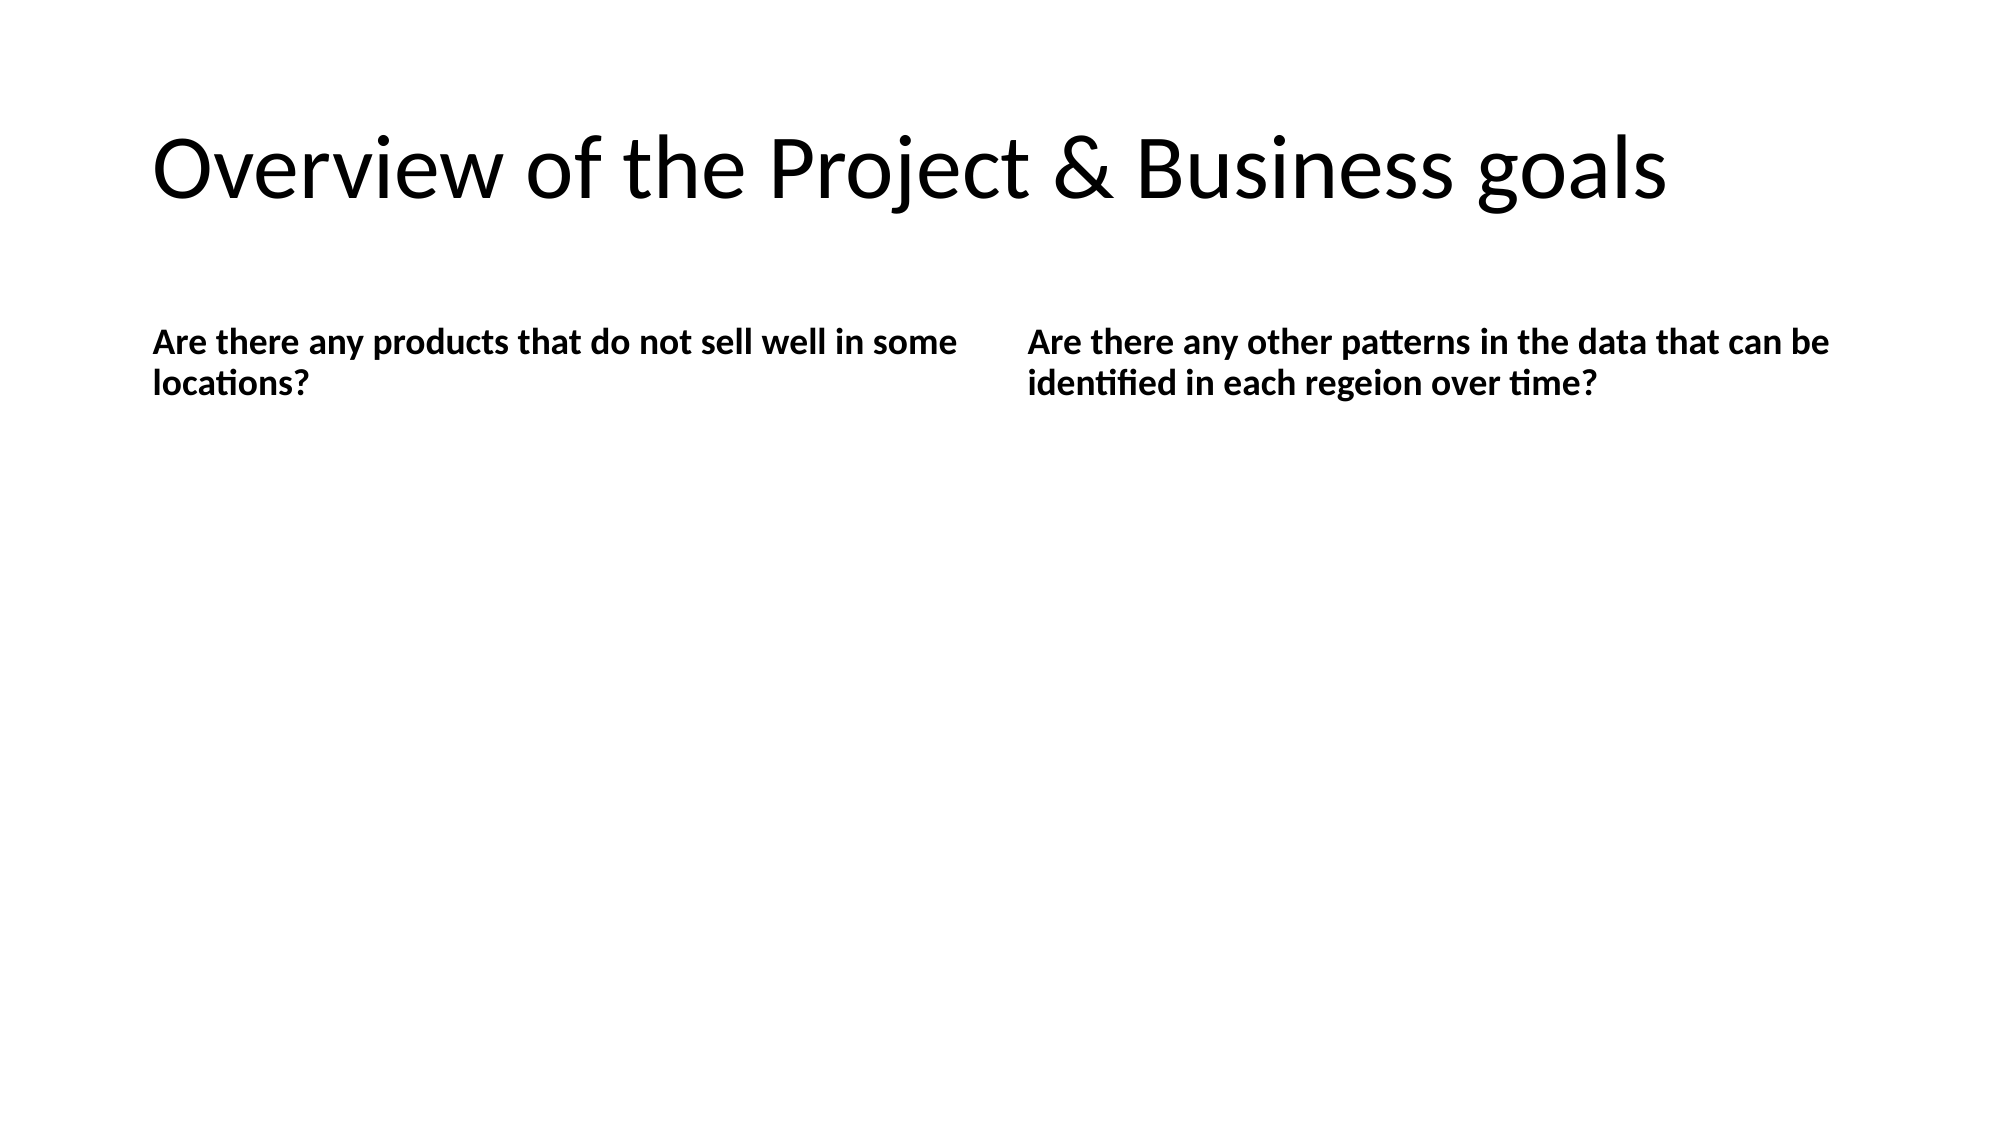

# Overview of the Project & Business goals
Are there any products that do not sell well in some locations?
Are there any other patterns in the data that can be identified in each regeion over time?